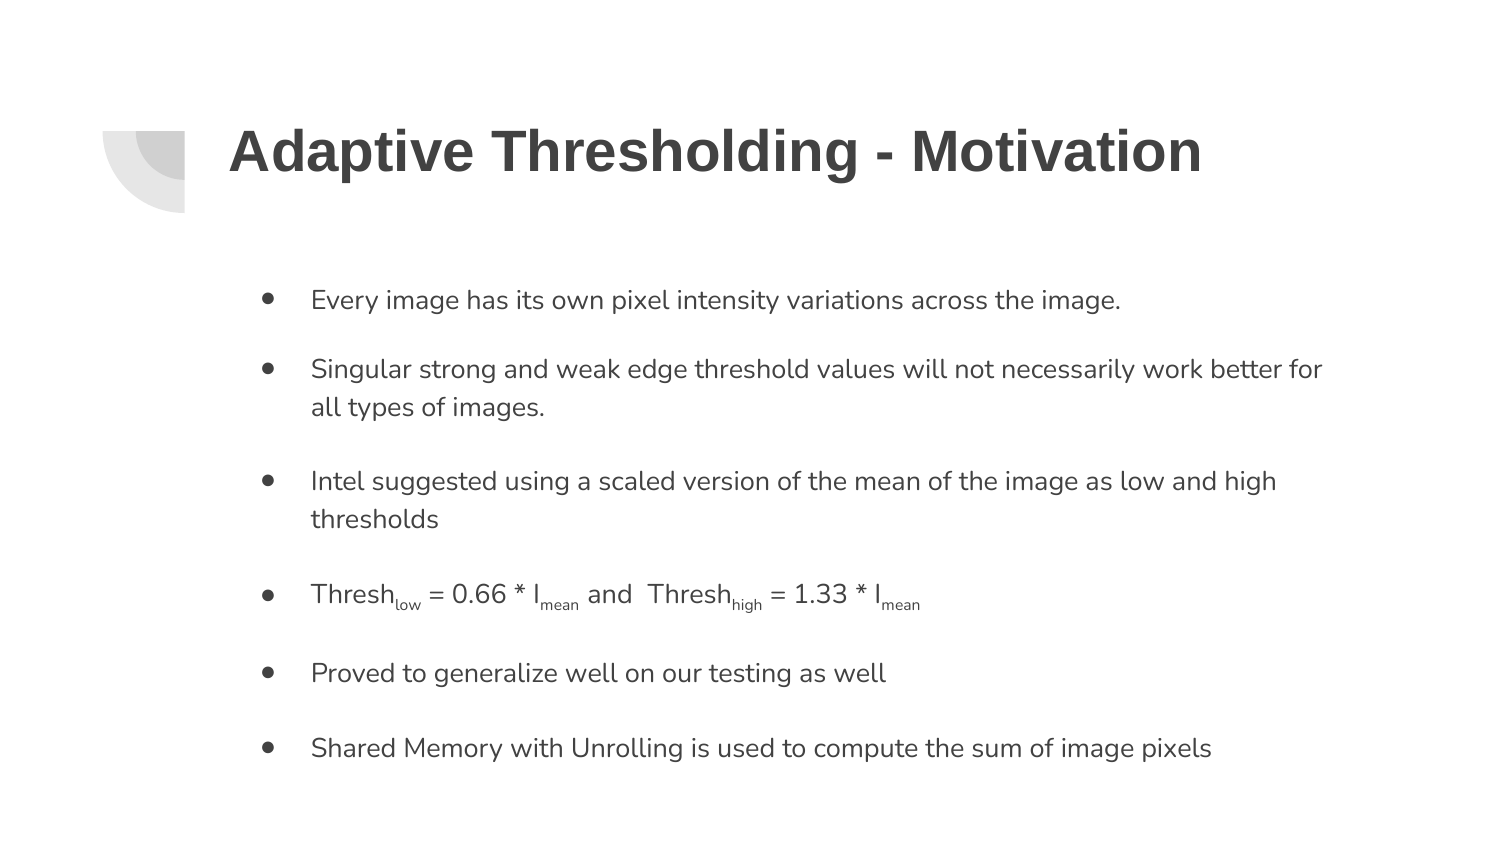

# Adaptive Thresholding - Motivation
Every image has its own pixel intensity variations across the image.
Singular strong and weak edge threshold values will not necessarily work better for all types of images.
Intel suggested using a scaled version of the mean of the image as low and high thresholds
Threshlow = 0.66 * Imean  and   Threshhigh = 1.33 * Imean
Proved to generalize well on our testing as well
Shared Memory with Unrolling is used to compute the sum of image pixels